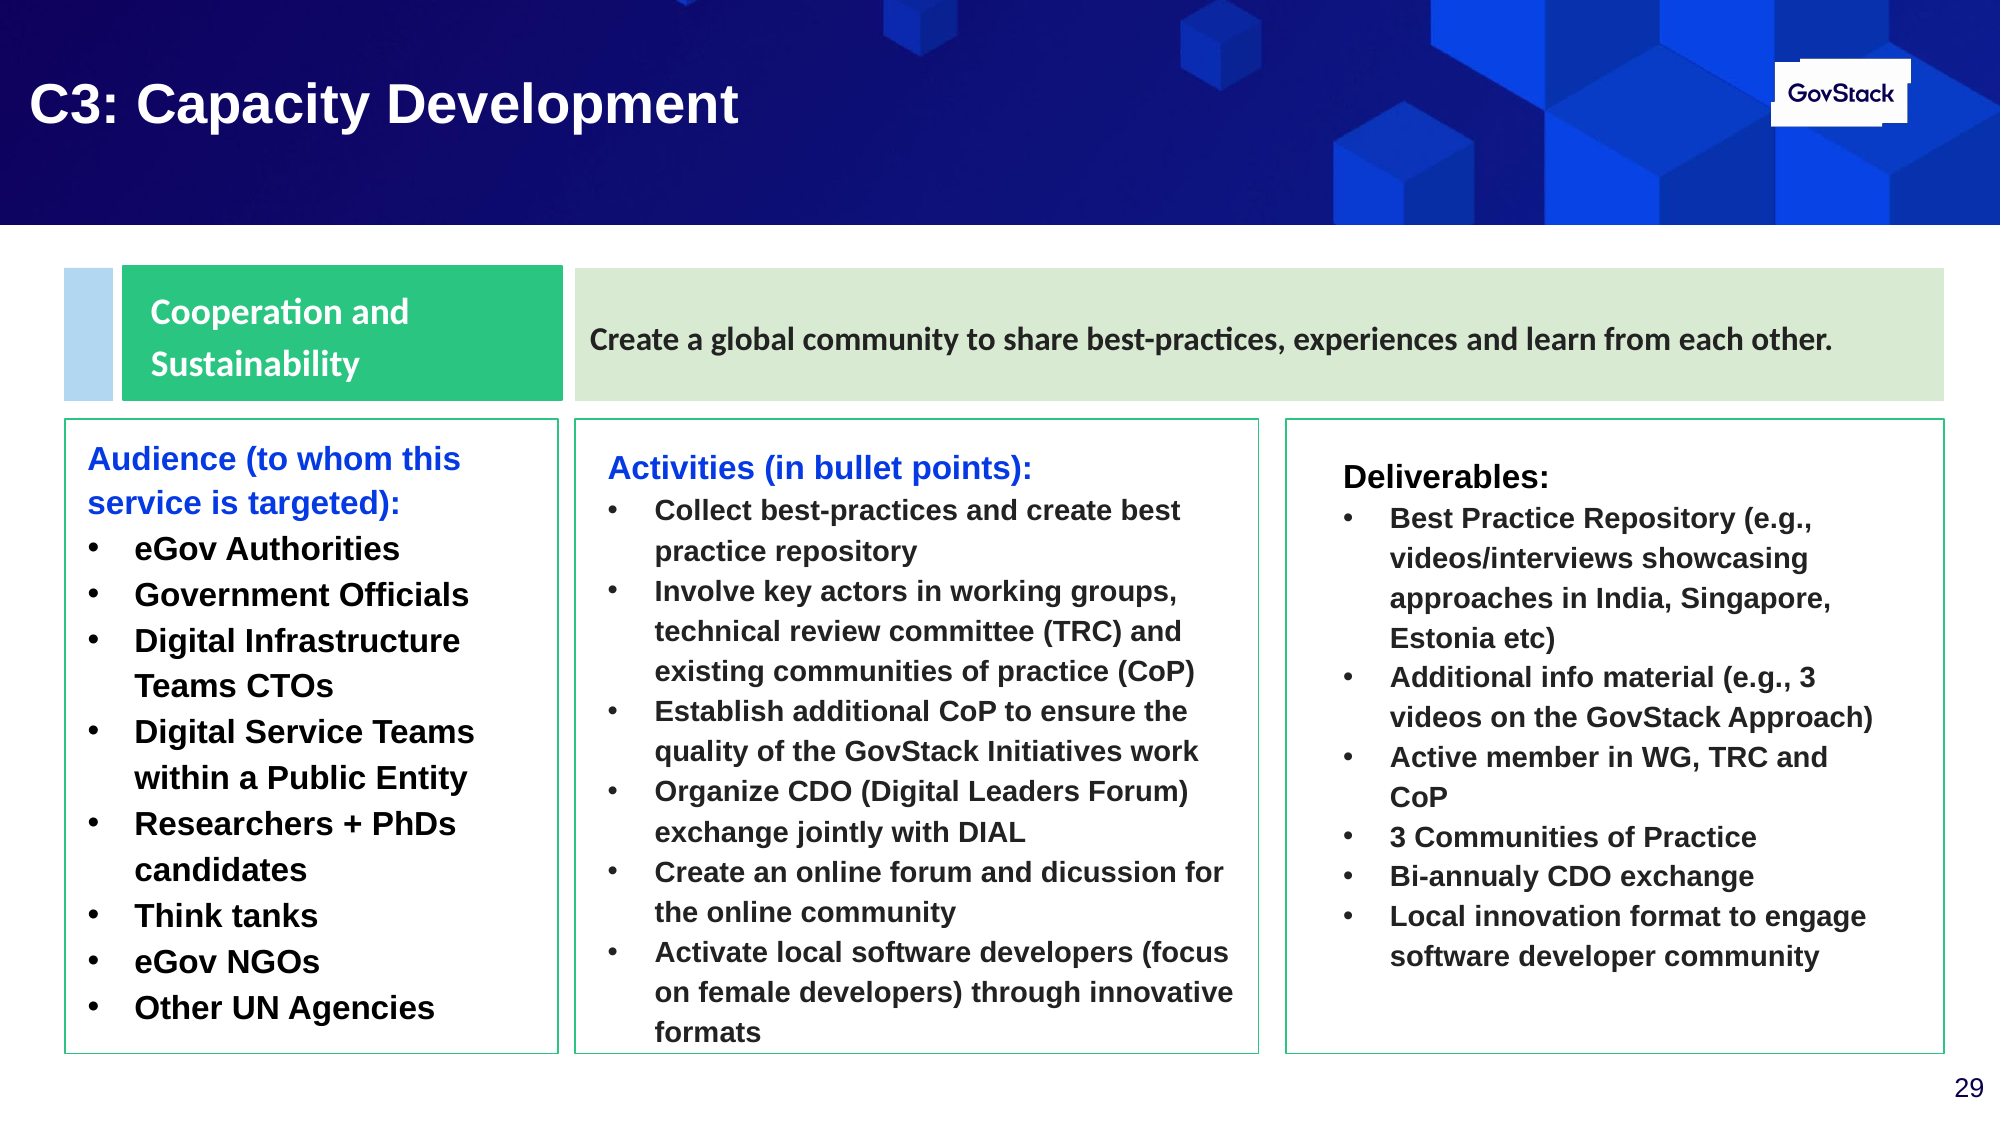

# C3: Capacity Development
Cooperation and Sustainability

Create a global community to share best-practices, experiences and learn from each other.

Audience (to whom this service is targeted):
eGov Authorities
Government Officials
Digital Infrastructure Teams CTOs
Digital Service Teams within a Public Entity
Researchers + PhDs candidates
Think tanks
eGov NGOs
Other UN Agencies

Activities (in bullet points):
Collect best-practices and create best practice repository
Involve key actors in working groups, technical review committee (TRC) and existing communities of practice (CoP)
Establish additional CoP to ensure the quality of the GovStack Initiatives work
Organize CDO (Digital Leaders Forum) exchange jointly with DIAL
Create an online forum and dicussion for the online community
Activate local software developers (focus on female developers) through innovative formats

Deliverables:
Best Practice Repository (e.g., videos/interviews showcasing approaches in India, Singapore, Estonia etc)
Additional info material (e.g., 3 videos on the GovStack Approach)
Active member in WG, TRC and CoP
3 Communities of Practice
Bi-annualy CDO exchange
Local innovation format to engage software developer community

29